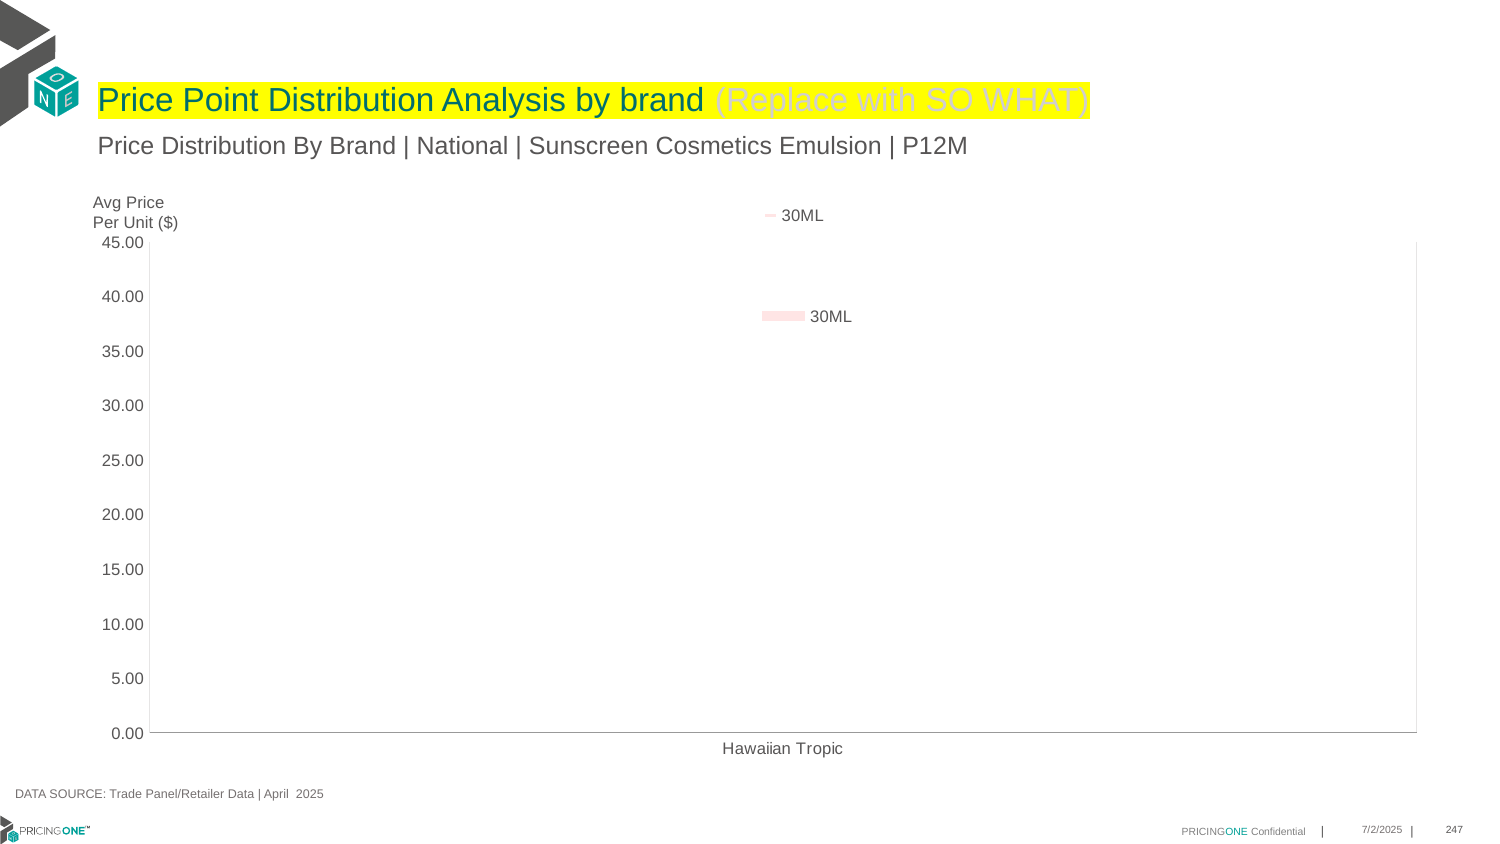

# Price Point Distribution Analysis by brand (Replace with SO WHAT)
Price Distribution By Brand | National | Sunscreen Cosmetics Emulsion | P12M

### Chart

| Category | 30ML |
|---|---|
| Hawaiian Tropic | 38.1935 |
Avg Price
Per Unit ($)
DATA SOURCE: Trade Panel/Retailer Data | April  2025
7/2/2025
247